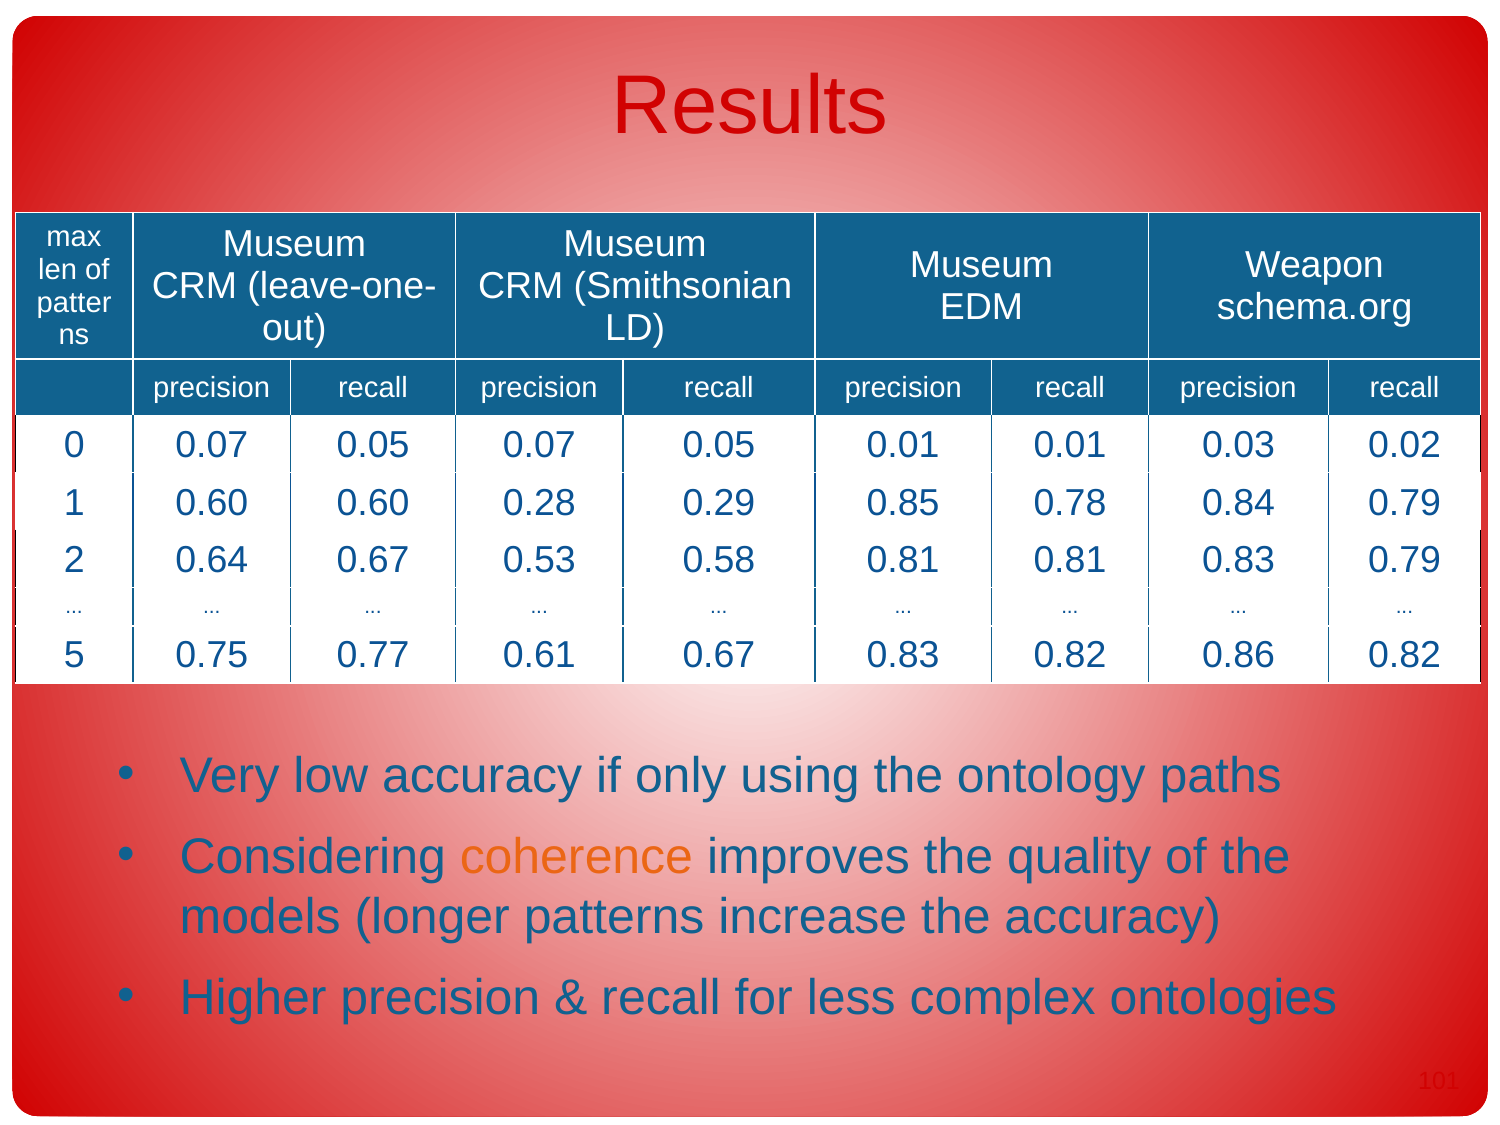

# Results
| max len of patterns | Museum CRM (leave-one-out) |  | Museum CRM (Smithsonian LD) |  | Museum EDM |  | Weapon schema.org |  |
| --- | --- | --- | --- | --- | --- | --- | --- | --- |
|  | precision | recall | precision | recall | precision | recall | precision | recall |
| 0 | 0.07 | 0.05 | 0.07 | 0.05 | 0.01 | 0.01 | 0.03 | 0.02 |
| 1 | 0.60 | 0.60 | 0.28 | 0.29 | 0.85 | 0.78 | 0.84 | 0.79 |
| 2 | 0.64 | 0.67 | 0.53 | 0.58 | 0.81 | 0.81 | 0.83 | 0.79 |
| ... | ... | ... | ... | ... | ... | ... | ... | ... |
| 5 | 0.75 | 0.77 | 0.61 | 0.67 | 0.83 | 0.82 | 0.86 | 0.82 |
Very low accuracy if only using the ontology paths
Considering coherence improves the quality of the models (longer patterns increase the accuracy)
Higher precision & recall for less complex ontologies
101